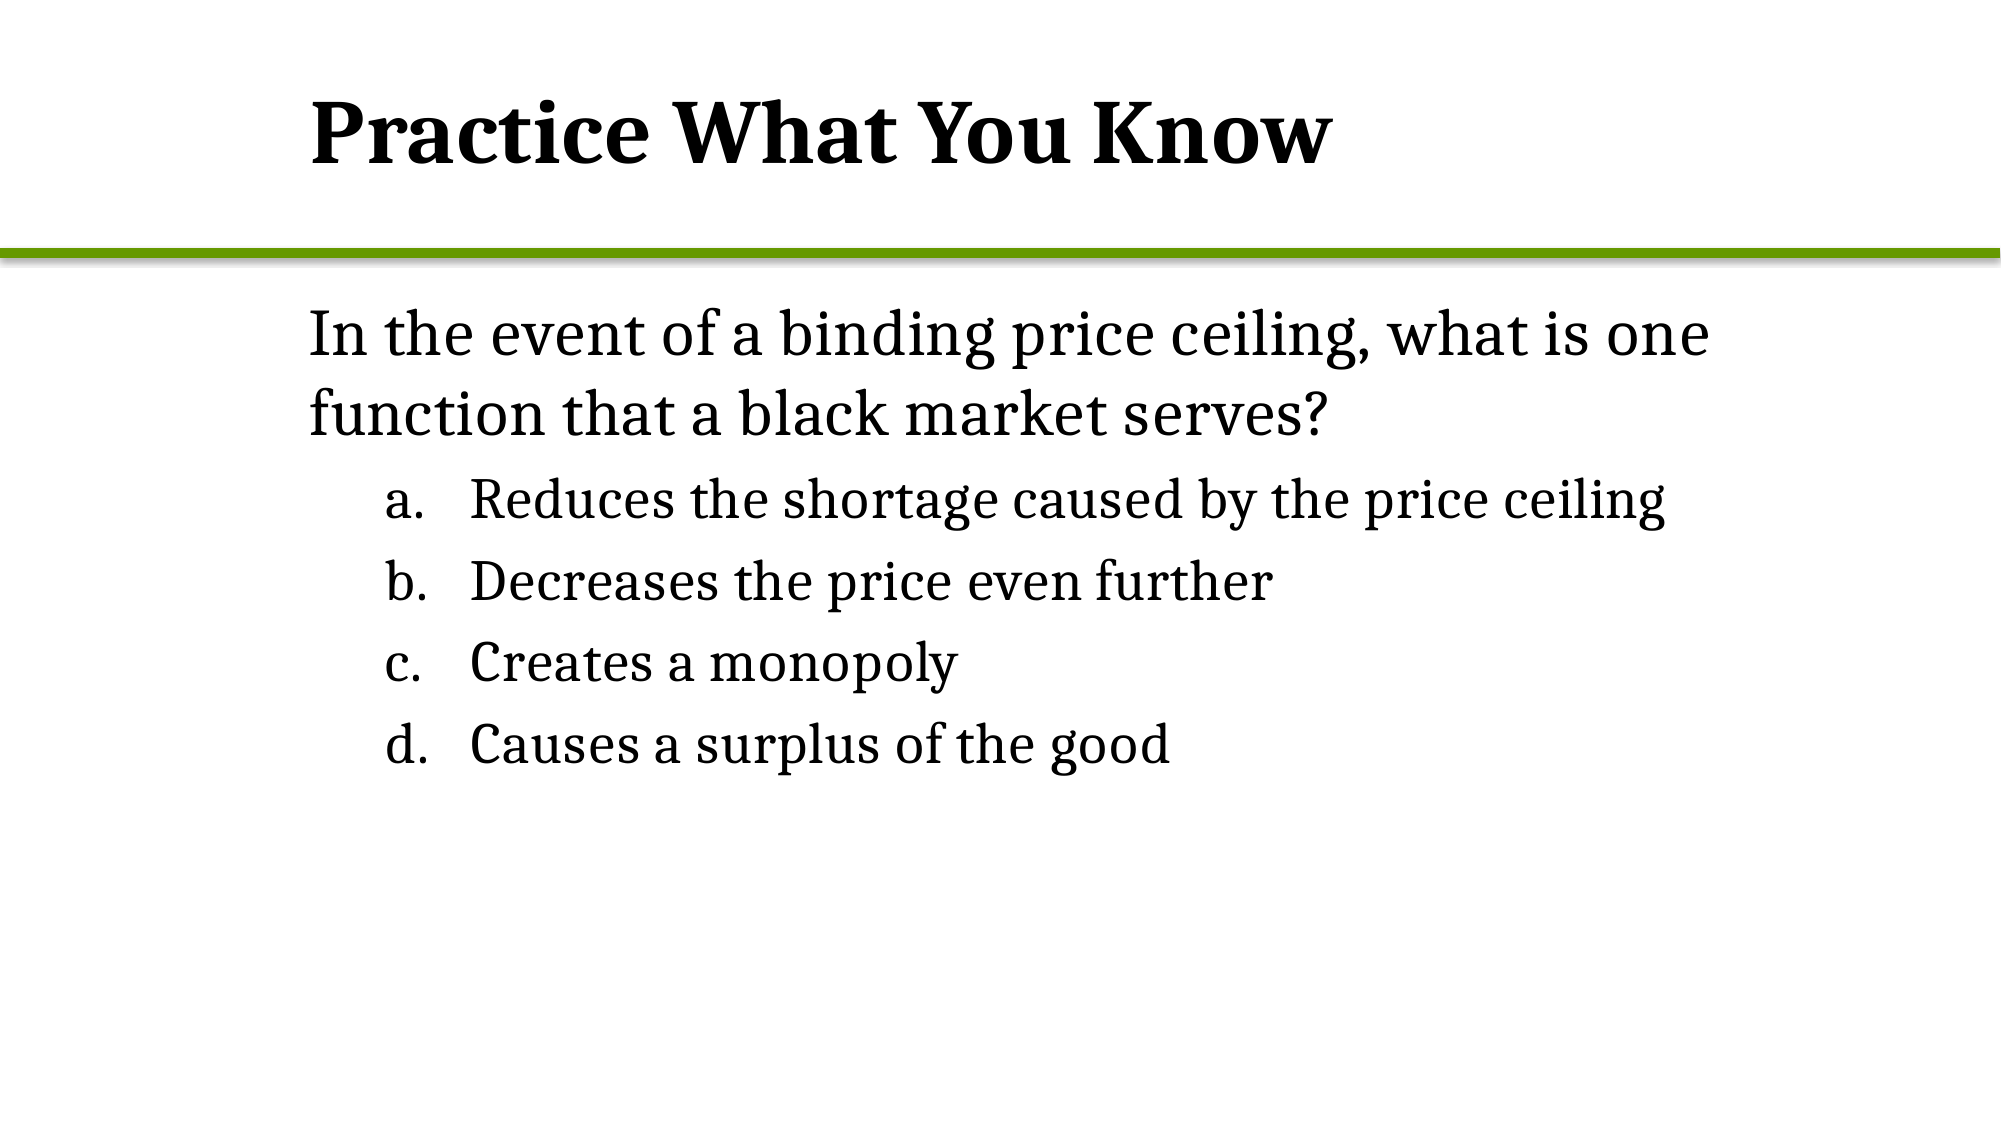

# Practice What You Know
In the event of a binding price ceiling, what is one function that a black market serves?
Reduces the shortage caused by the price ceiling
Decreases the price even further
Creates a monopoly
Causes a surplus of the good